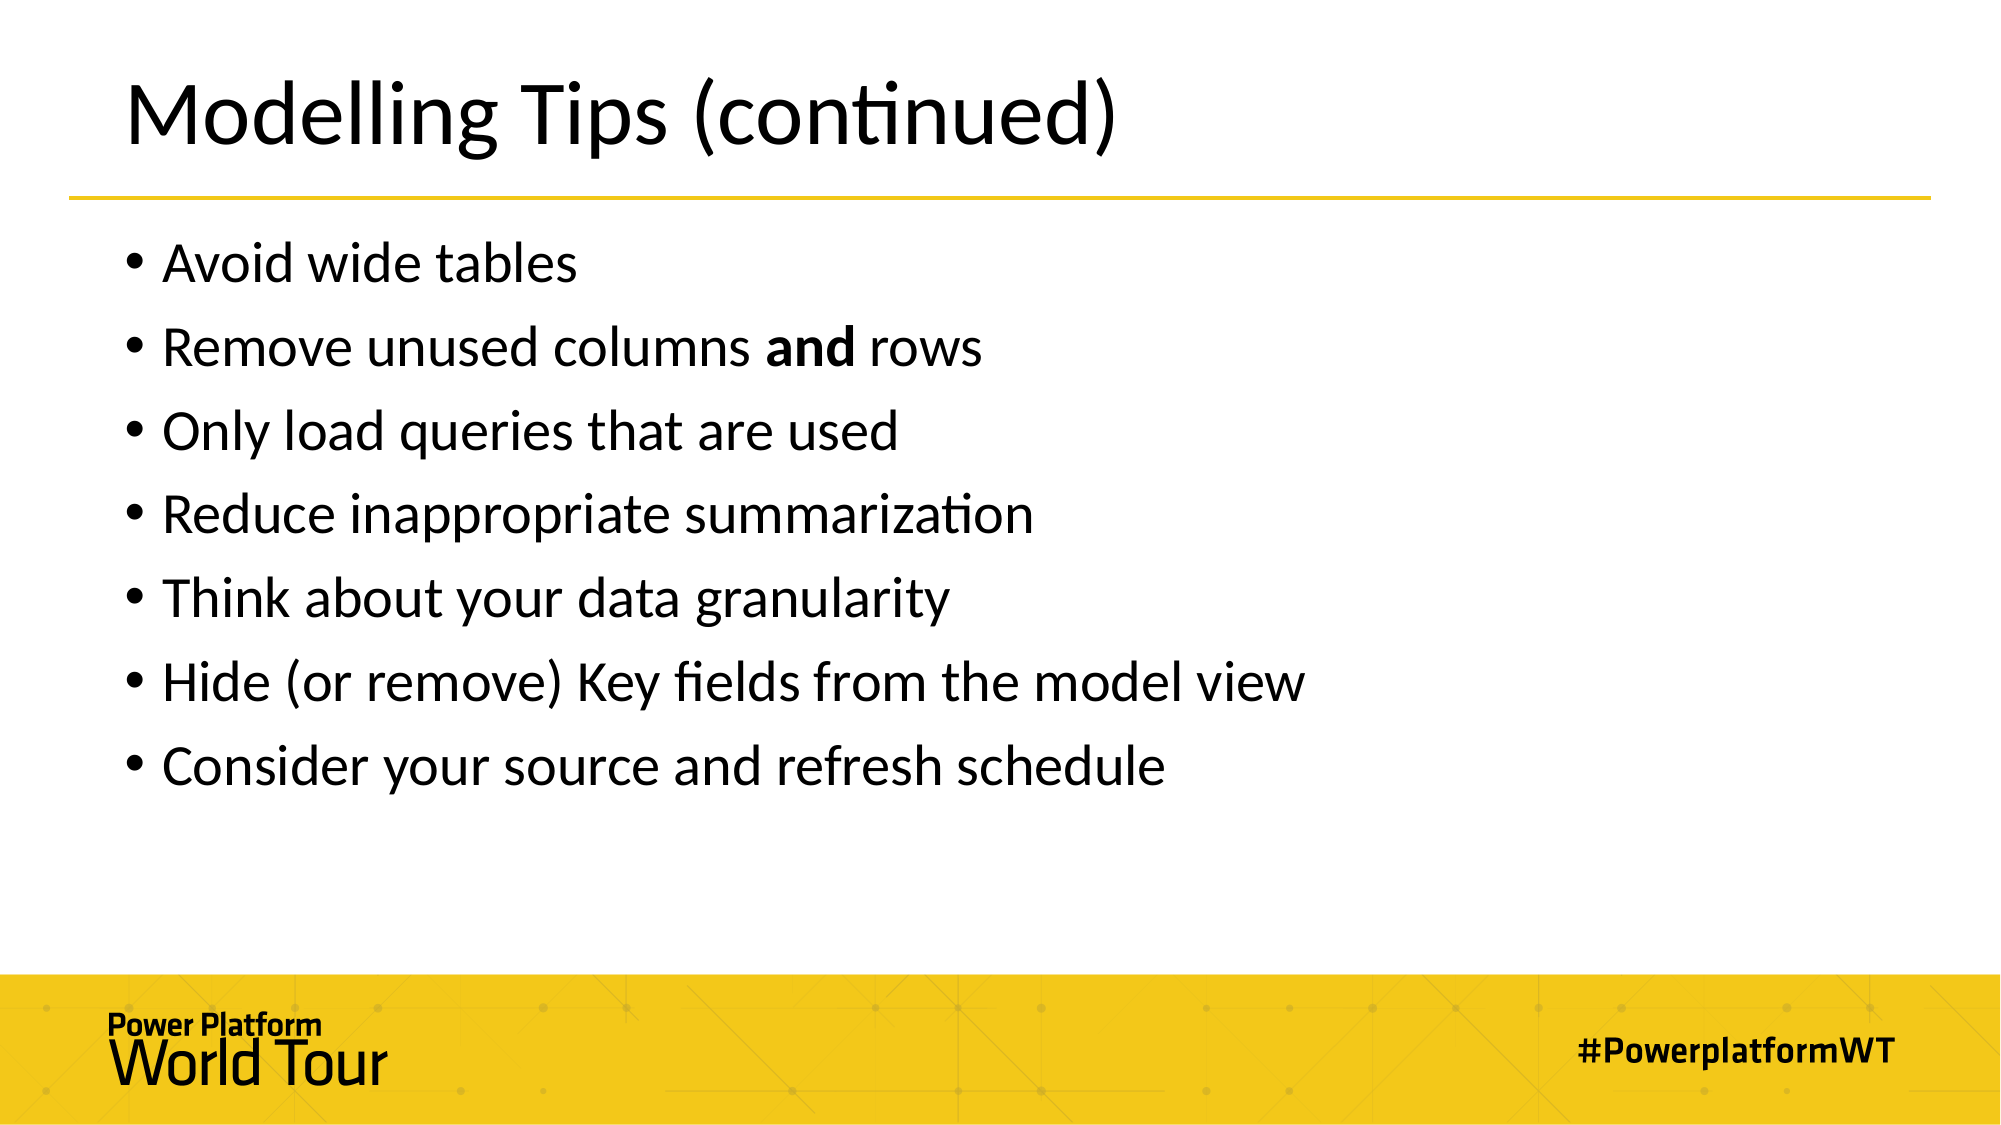

# Modelling Tips (continued)
Avoid wide tables
Remove unused columns and rows
Only load queries that are used
Reduce inappropriate summarization
Think about your data granularity
Hide (or remove) Key fields from the model view
Consider your source and refresh schedule